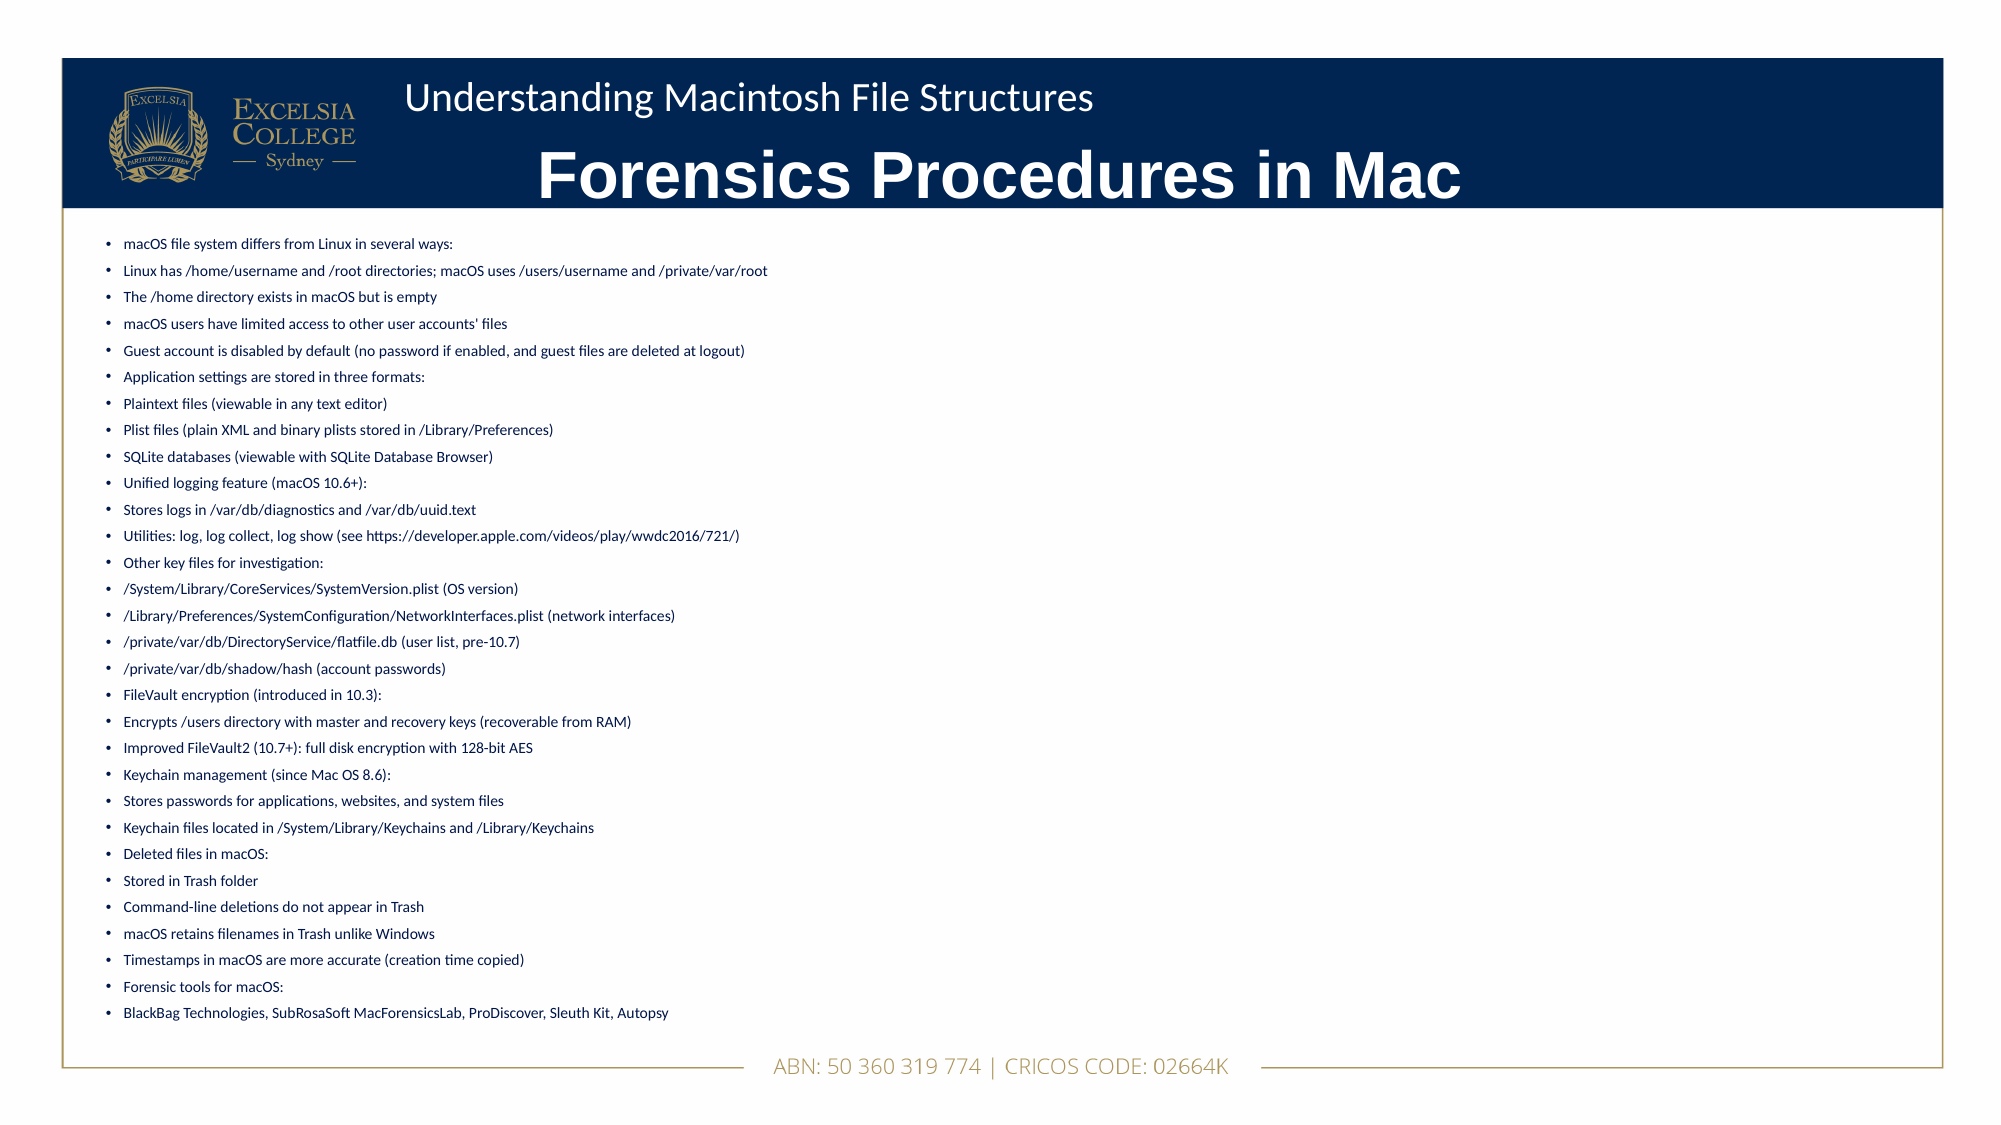

# Understanding Macintosh File Structures
Forensics Procedures in Mac
macOS file system differs from Linux in several ways:
Linux has /home/username and /root directories; macOS uses /users/username and /private/var/root
The /home directory exists in macOS but is empty
macOS users have limited access to other user accounts' files
Guest account is disabled by default (no password if enabled, and guest files are deleted at logout)
Application settings are stored in three formats:
Plaintext files (viewable in any text editor)
Plist files (plain XML and binary plists stored in /Library/Preferences)
SQLite databases (viewable with SQLite Database Browser)
Unified logging feature (macOS 10.6+):
Stores logs in /var/db/diagnostics and /var/db/uuid.text
Utilities: log, log collect, log show (see https://developer.apple.com/videos/play/wwdc2016/721/)
Other key files for investigation:
/System/Library/CoreServices/SystemVersion.plist (OS version)
/Library/Preferences/SystemConfiguration/NetworkInterfaces.plist (network interfaces)
/private/var/db/DirectoryService/flatfile.db (user list, pre-10.7)
/private/var/db/shadow/hash (account passwords)
FileVault encryption (introduced in 10.3):
Encrypts /users directory with master and recovery keys (recoverable from RAM)
Improved FileVault2 (10.7+): full disk encryption with 128-bit AES
Keychain management (since Mac OS 8.6):
Stores passwords for applications, websites, and system files
Keychain files located in /System/Library/Keychains and /Library/Keychains
Deleted files in macOS:
Stored in Trash folder
Command-line deletions do not appear in Trash
macOS retains filenames in Trash unlike Windows
Timestamps in macOS are more accurate (creation time copied)
Forensic tools for macOS:
BlackBag Technologies, SubRosaSoft MacForensicsLab, ProDiscover, Sleuth Kit, Autopsy